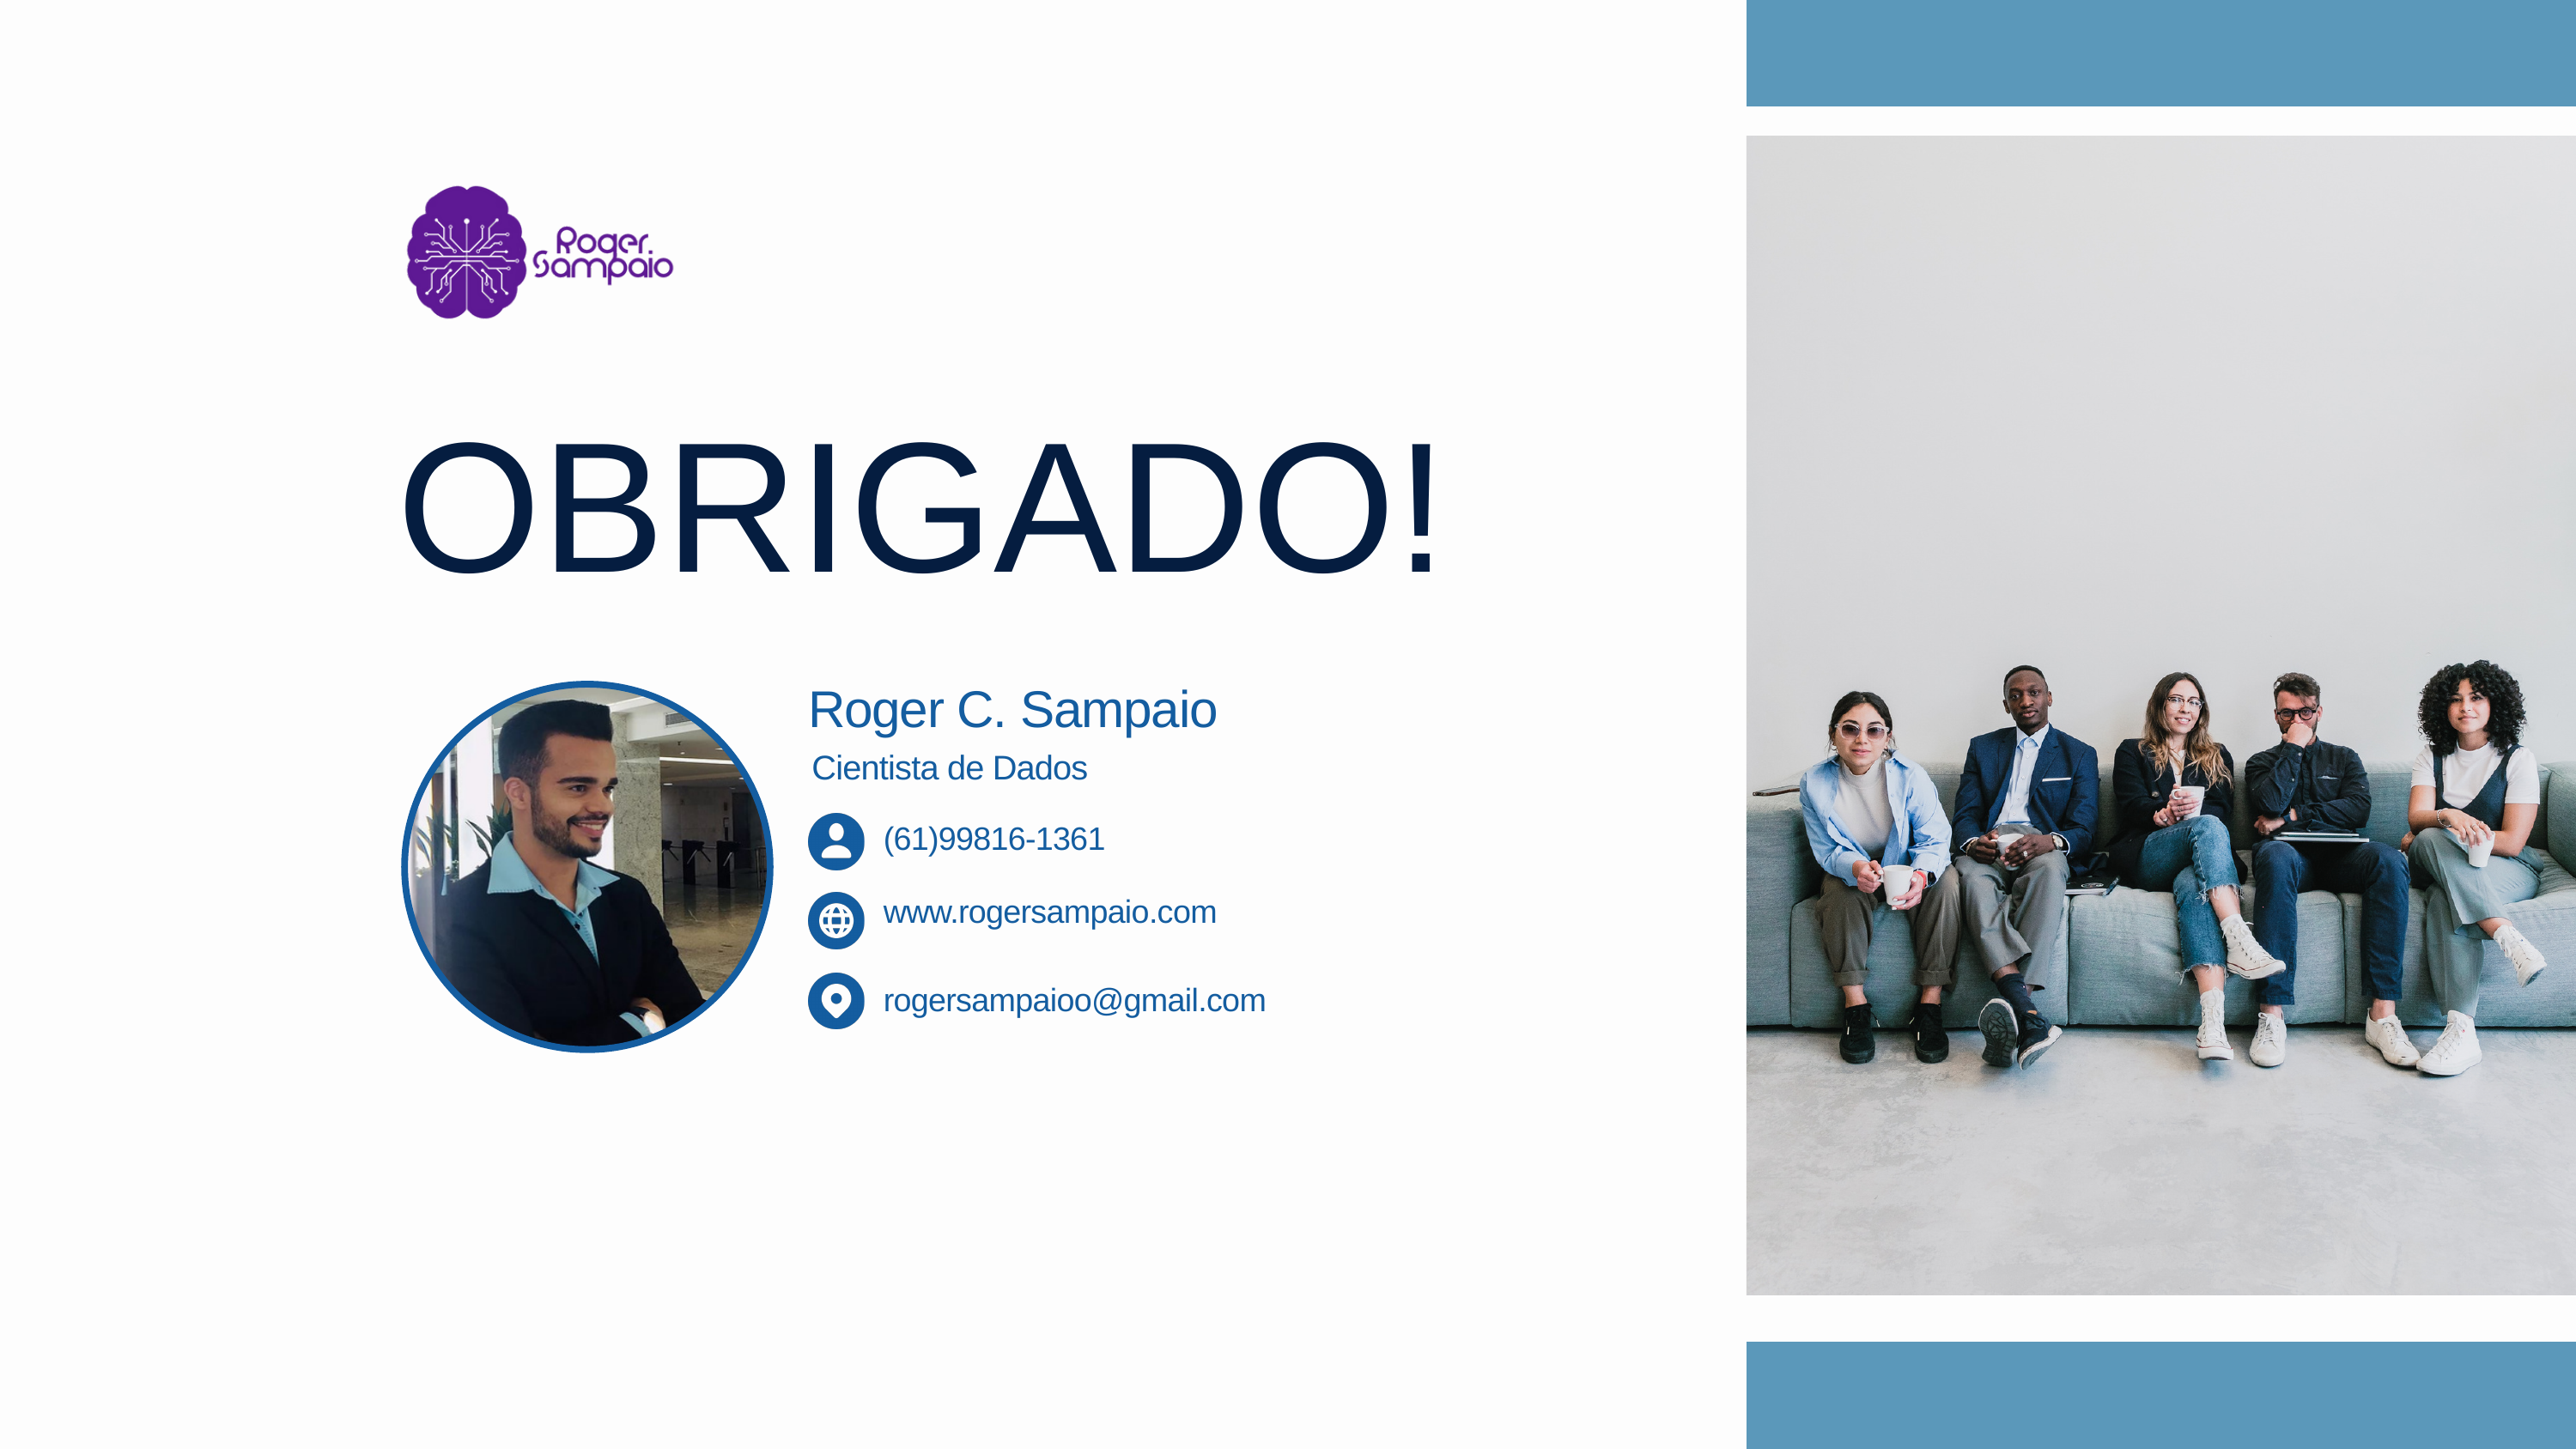

OBRIGADO!
Roger C. Sampaio

Cientista de Dados
(61)99816-1361

www.rogersampaio.com

rogersampaioo@gmail.com